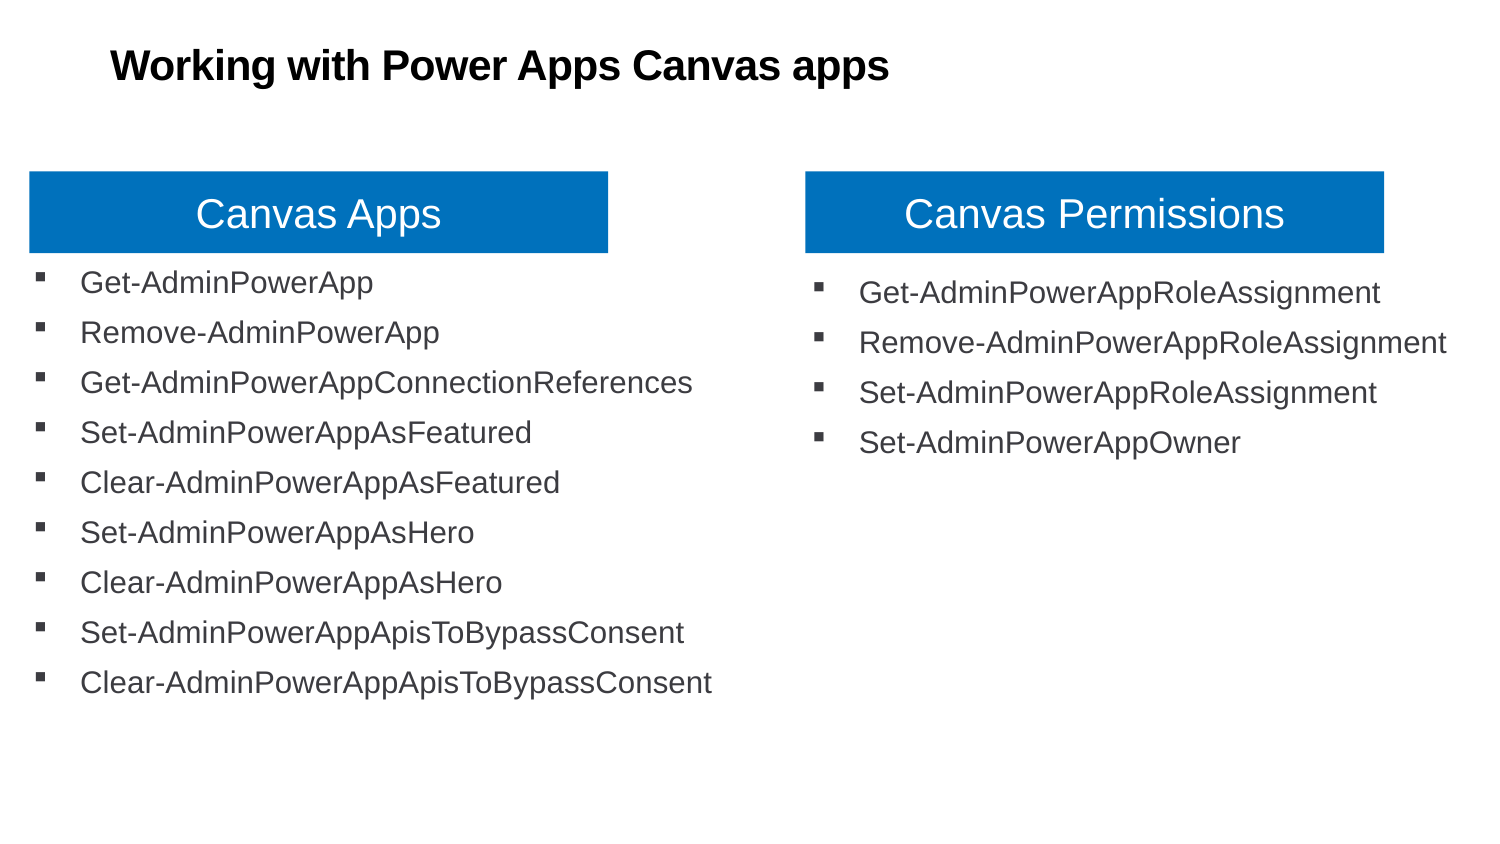

Working with Power Apps Canvas apps
Canvas Apps
Canvas Permissions
Get-AdminPowerApp
Remove-AdminPowerApp
Get-AdminPowerAppConnectionReferences
Set-AdminPowerAppAsFeatured
Clear-AdminPowerAppAsFeatured
Set-AdminPowerAppAsHero
Clear-AdminPowerAppAsHero
Set-AdminPowerAppApisToBypassConsent
Clear-AdminPowerAppApisToBypassConsent
Get-AdminPowerAppRoleAssignment
Remove-AdminPowerAppRoleAssignment
Set-AdminPowerAppRoleAssignment
Set-AdminPowerAppOwner